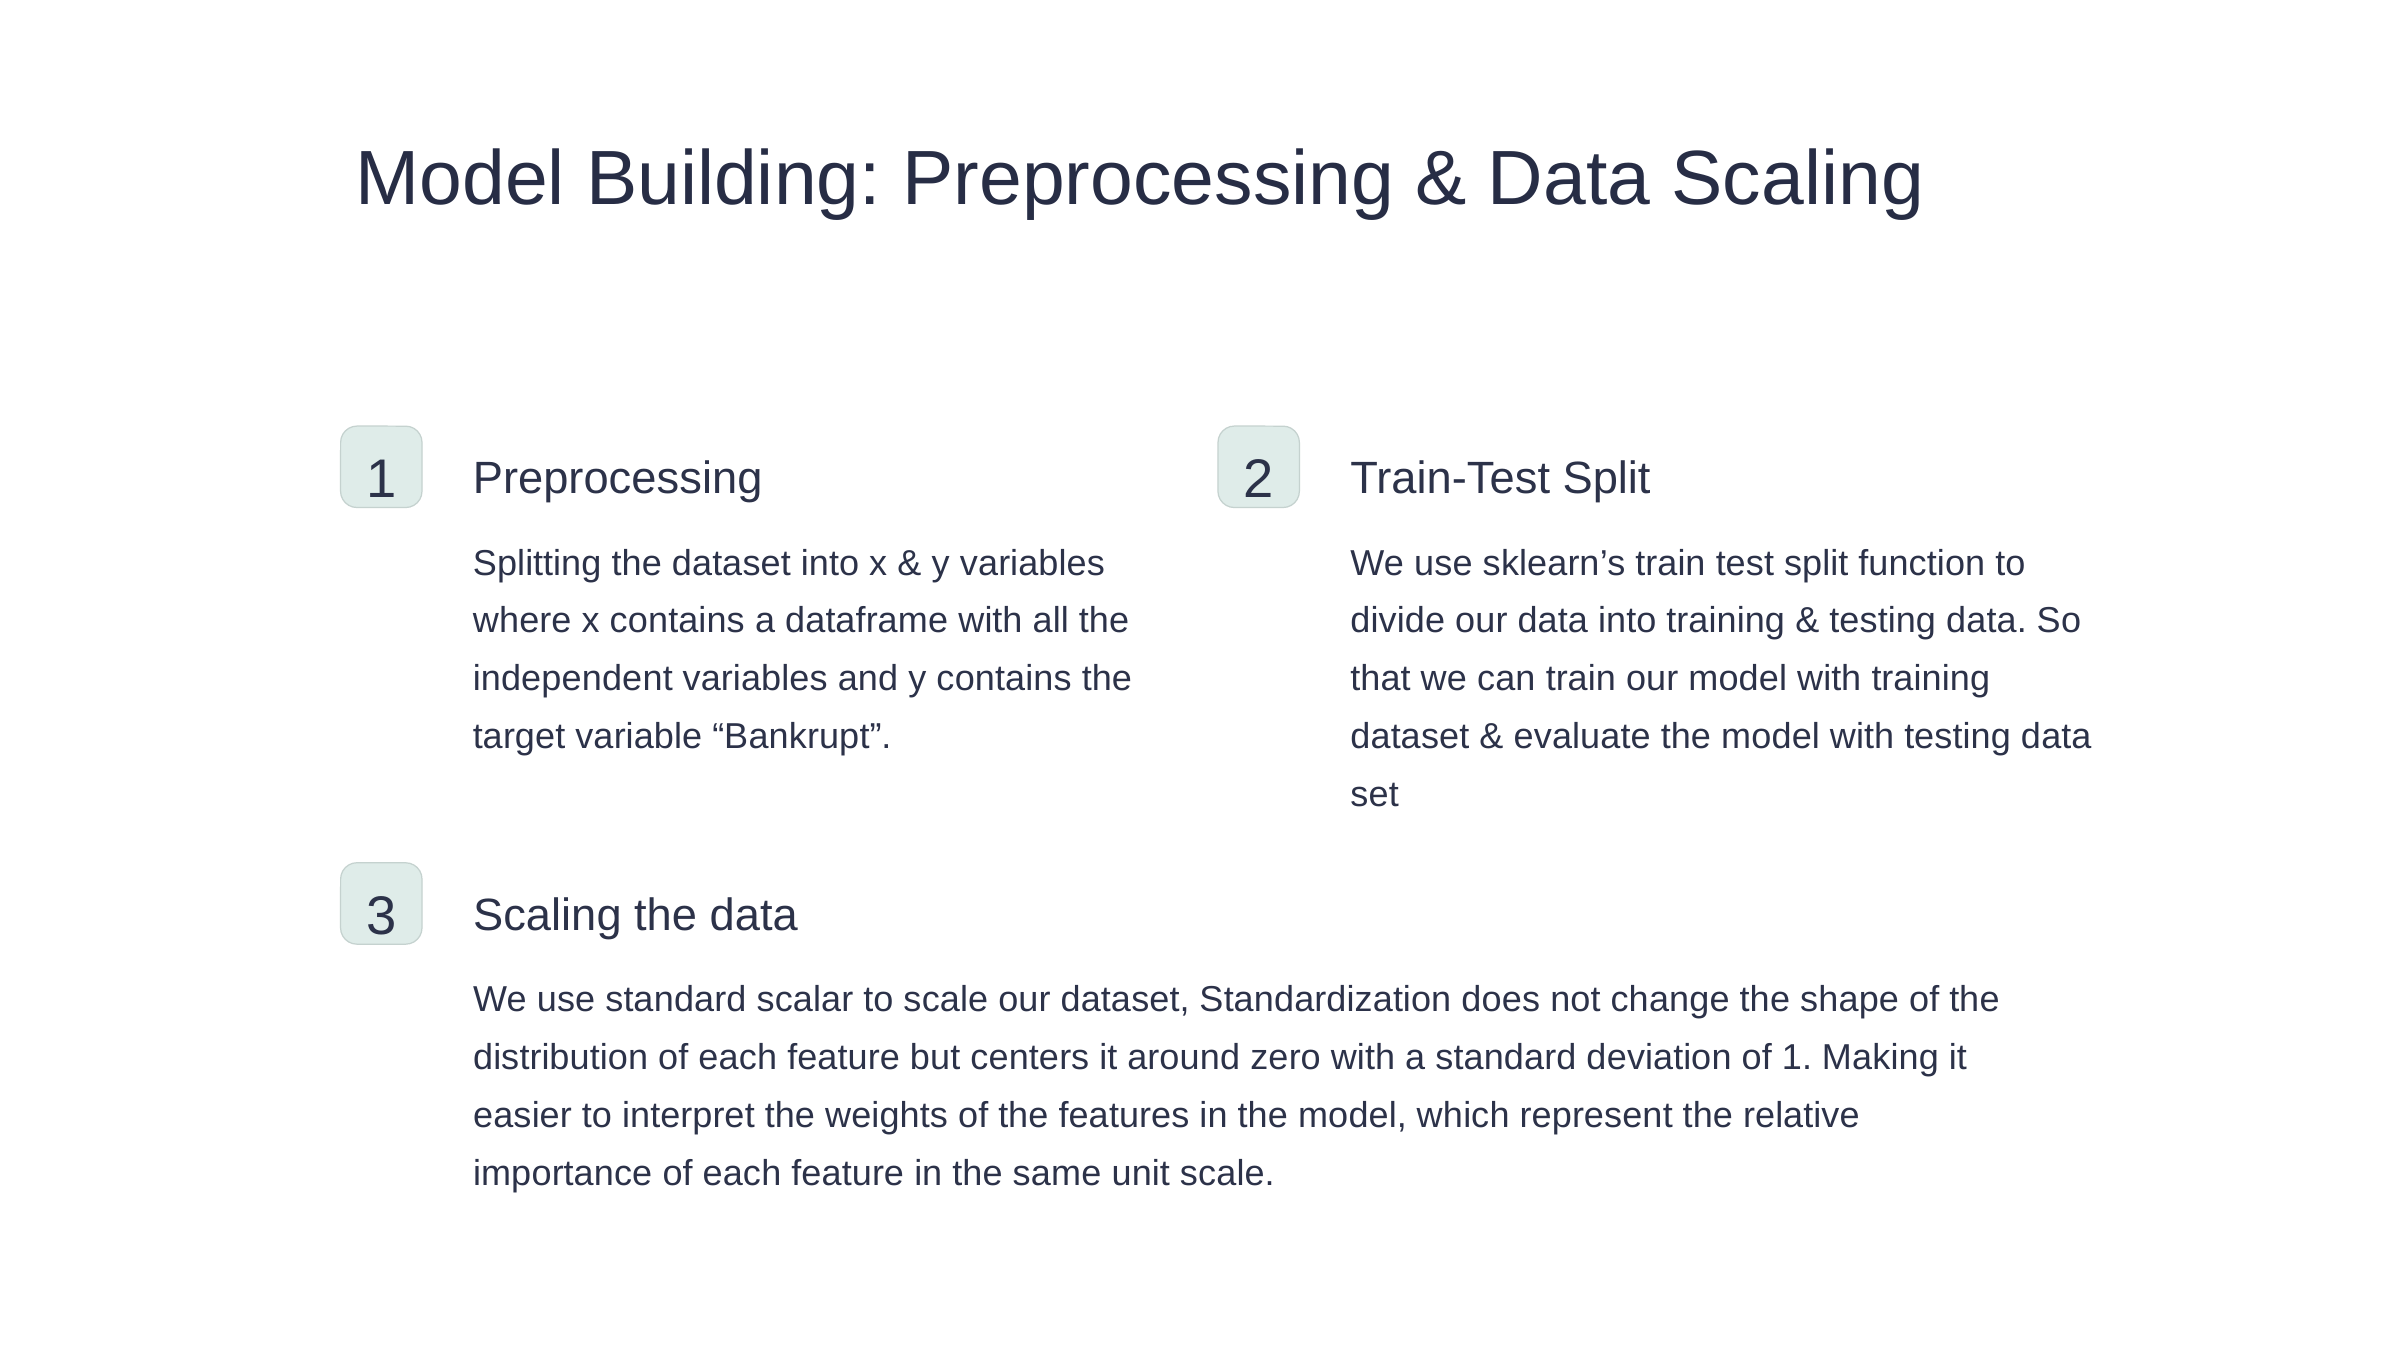

Model Building: Preprocessing & Data Scaling

1
2
Preprocessing
Train-Test Split
Splitting the dataset into x & y variables where x contains a dataframe with all the independent variables and y contains the target variable “Bankrupt”.
We use sklearn’s train test split function to divide our data into training & testing data. So that we can train our model with training dataset & evaluate the model with testing data set

3
Scaling the data
We use standard scalar to scale our dataset, Standardization does not change the shape of the distribution of each feature but centers it around zero with a standard deviation of 1. Making it easier to interpret the weights of the features in the model, which represent the relative importance of each feature in the same unit scale.